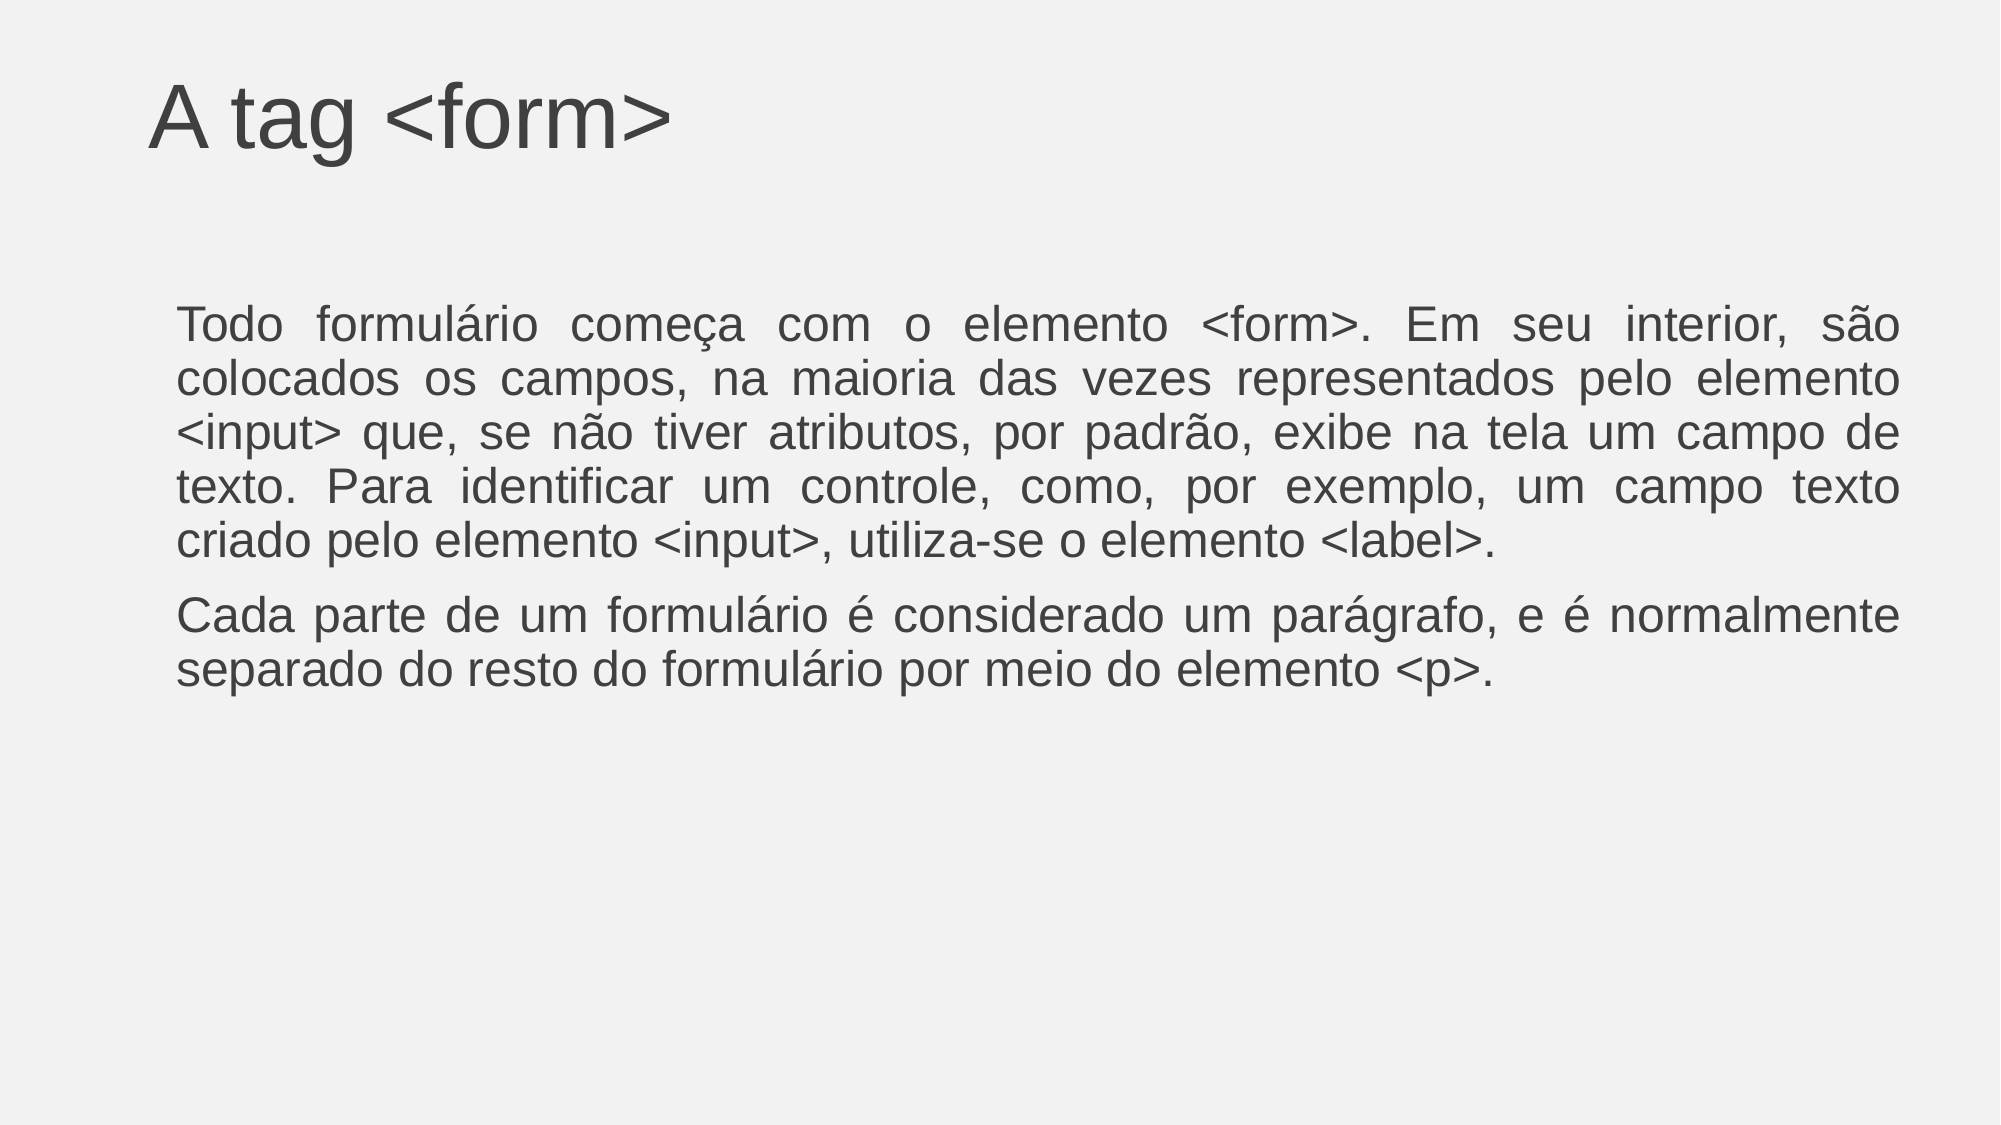

# A tag <form>
Todo formulário começa com o elemento <form>. Em seu interior, são colocados os campos, na maioria das vezes representados pelo elemento <input> que, se não tiver atributos, por padrão, exibe na tela um campo de texto. Para identificar um controle, como, por exemplo, um campo texto criado pelo elemento <input>, utiliza-se o elemento <label>.
Cada parte de um formulário é considerado um parágrafo, e é normalmente separado do resto do formulário por meio do elemento <p>.